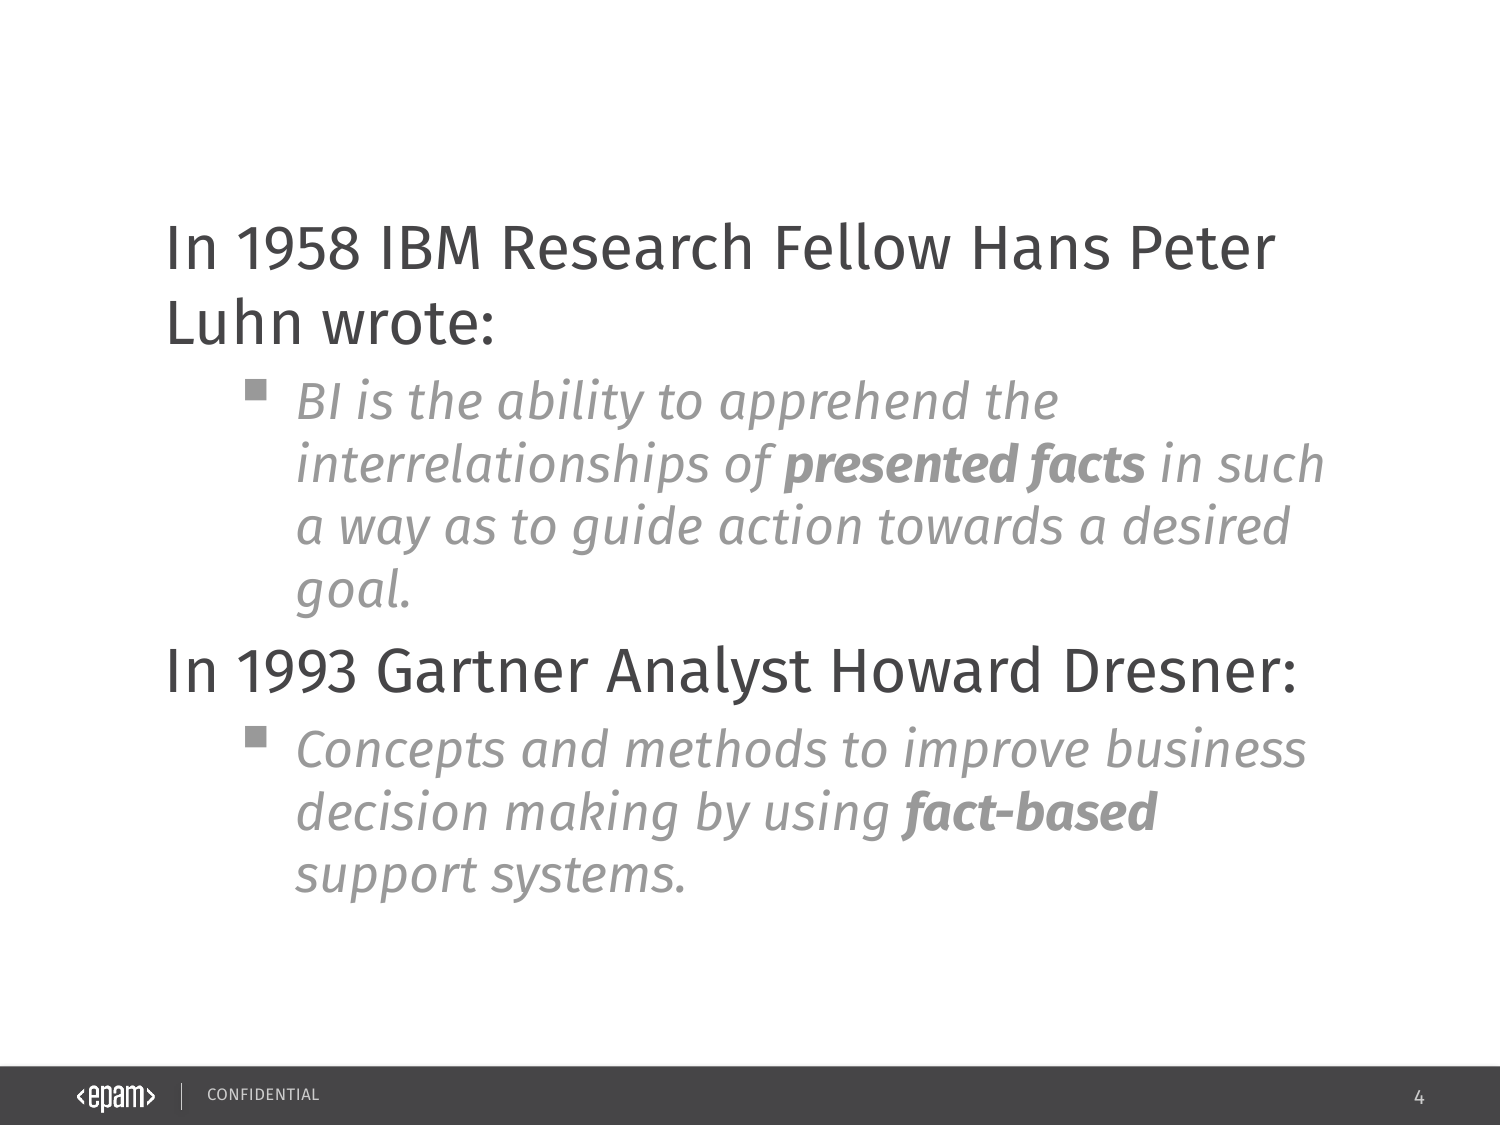

2016 © EPAM Systems, RD Dep.
4
# Business Intelligence
In 1958 IBM Research Fellow Hans Peter Luhn wrote:
BI is the ability to apprehend the interrelationships of presented facts in such a way as to guide action towards a desired goal.
In 1993 Gartner Analyst Howard Dresner:
Concepts and methods to improve business decision making by using fact-based support systems.